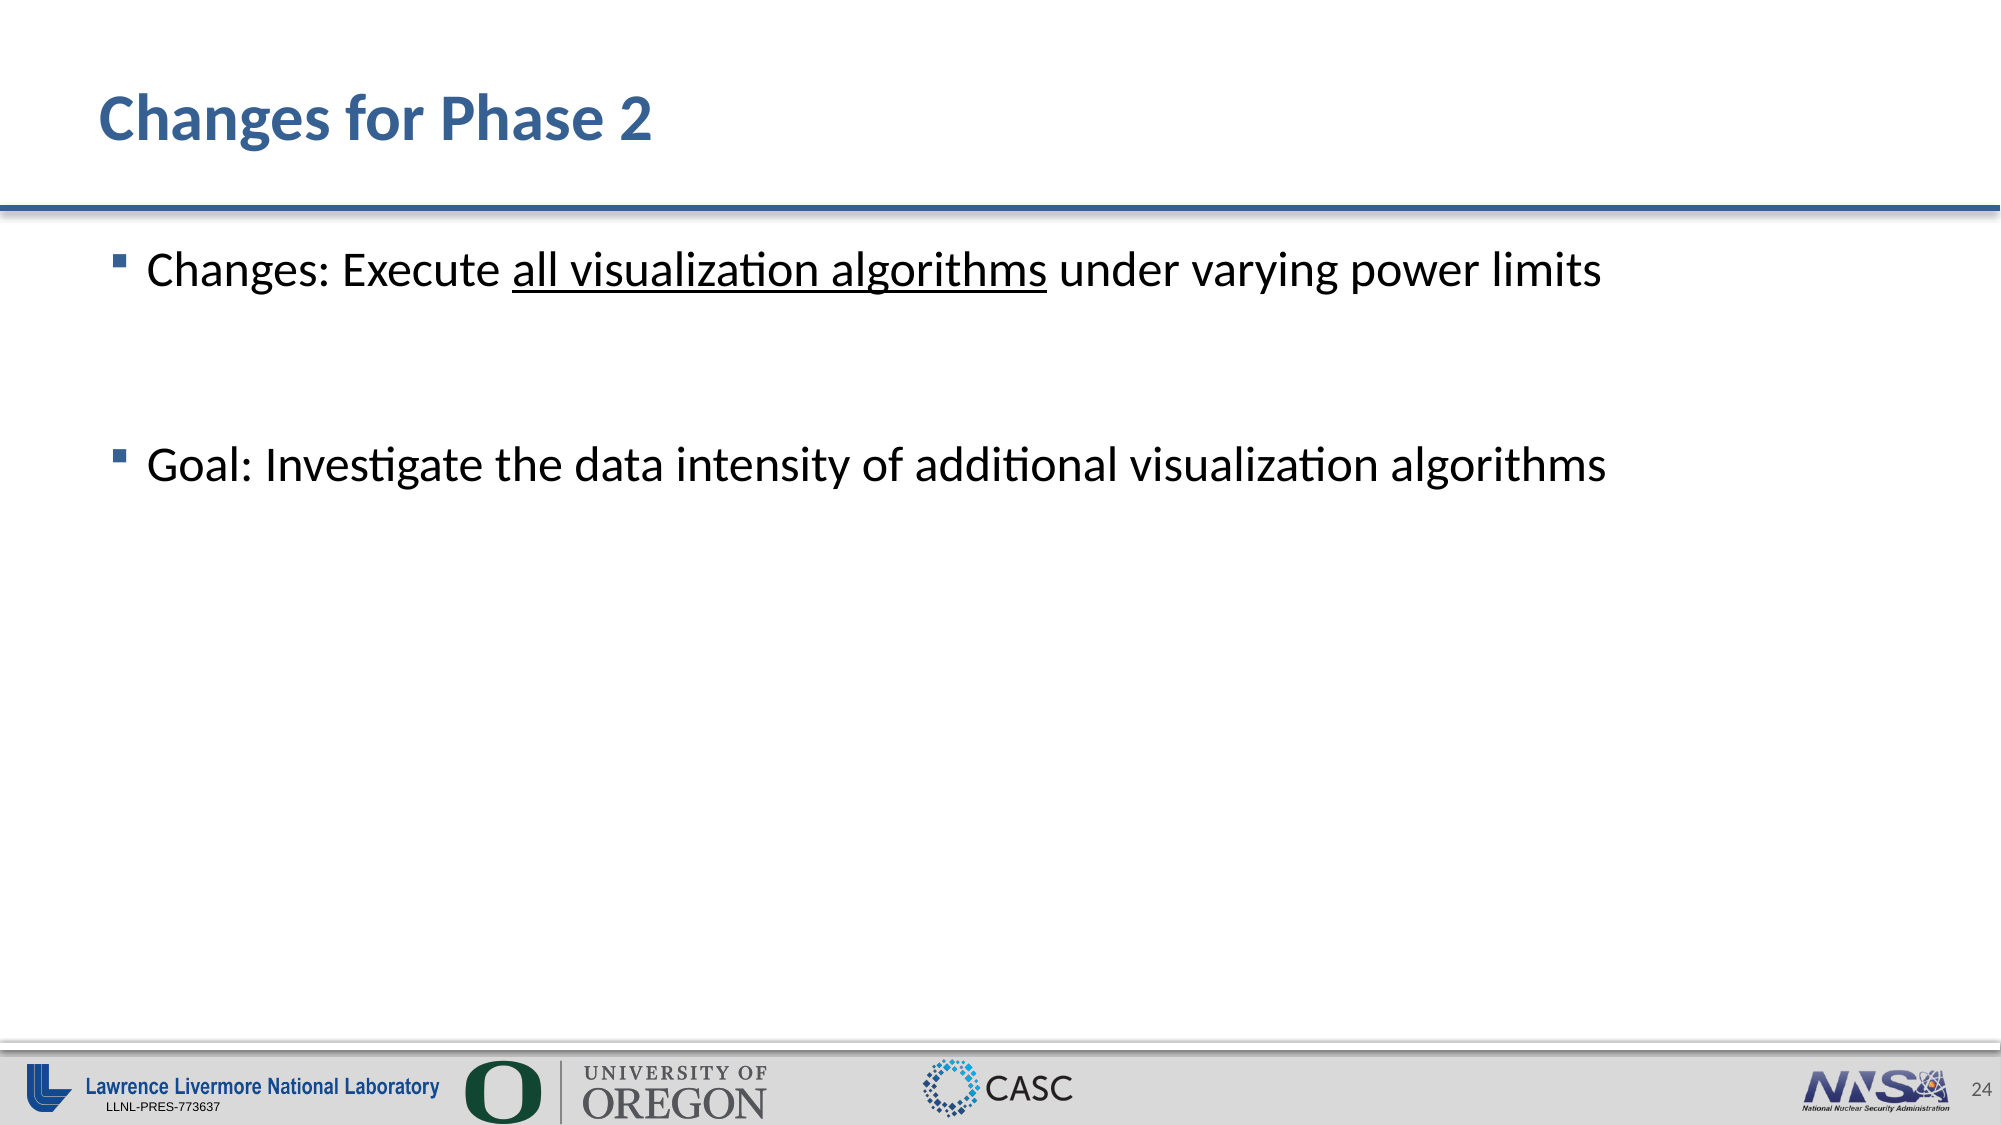

# Changes for Phase 2
Changes: Execute all visualization algorithms under varying power limits

Goal: Investigate the data intensity of additional visualization algorithms